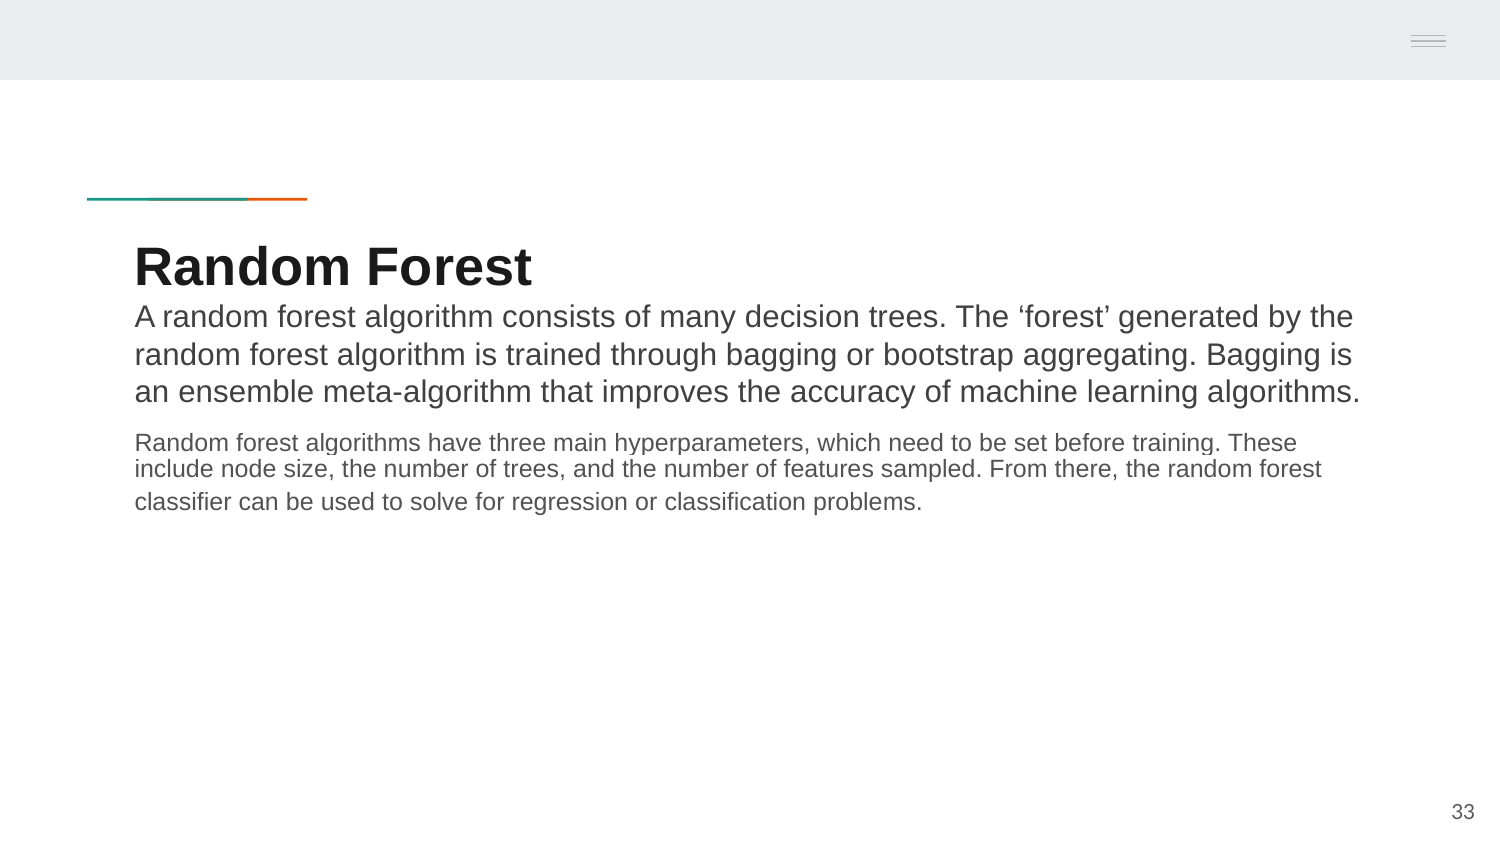

# Random Forest
A random forest algorithm consists of many decision trees. The ‘forest’ generated by the random forest algorithm is trained through bagging or bootstrap aggregating. Bagging is an ensemble meta-algorithm that improves the accuracy of machine learning algorithms.
Random forest algorithms have three main hyperparameters, which need to be set before training. These include node size, the number of trees, and the number of features sampled. From there, the random forest classifier can be used to solve for regression or classification problems.

33